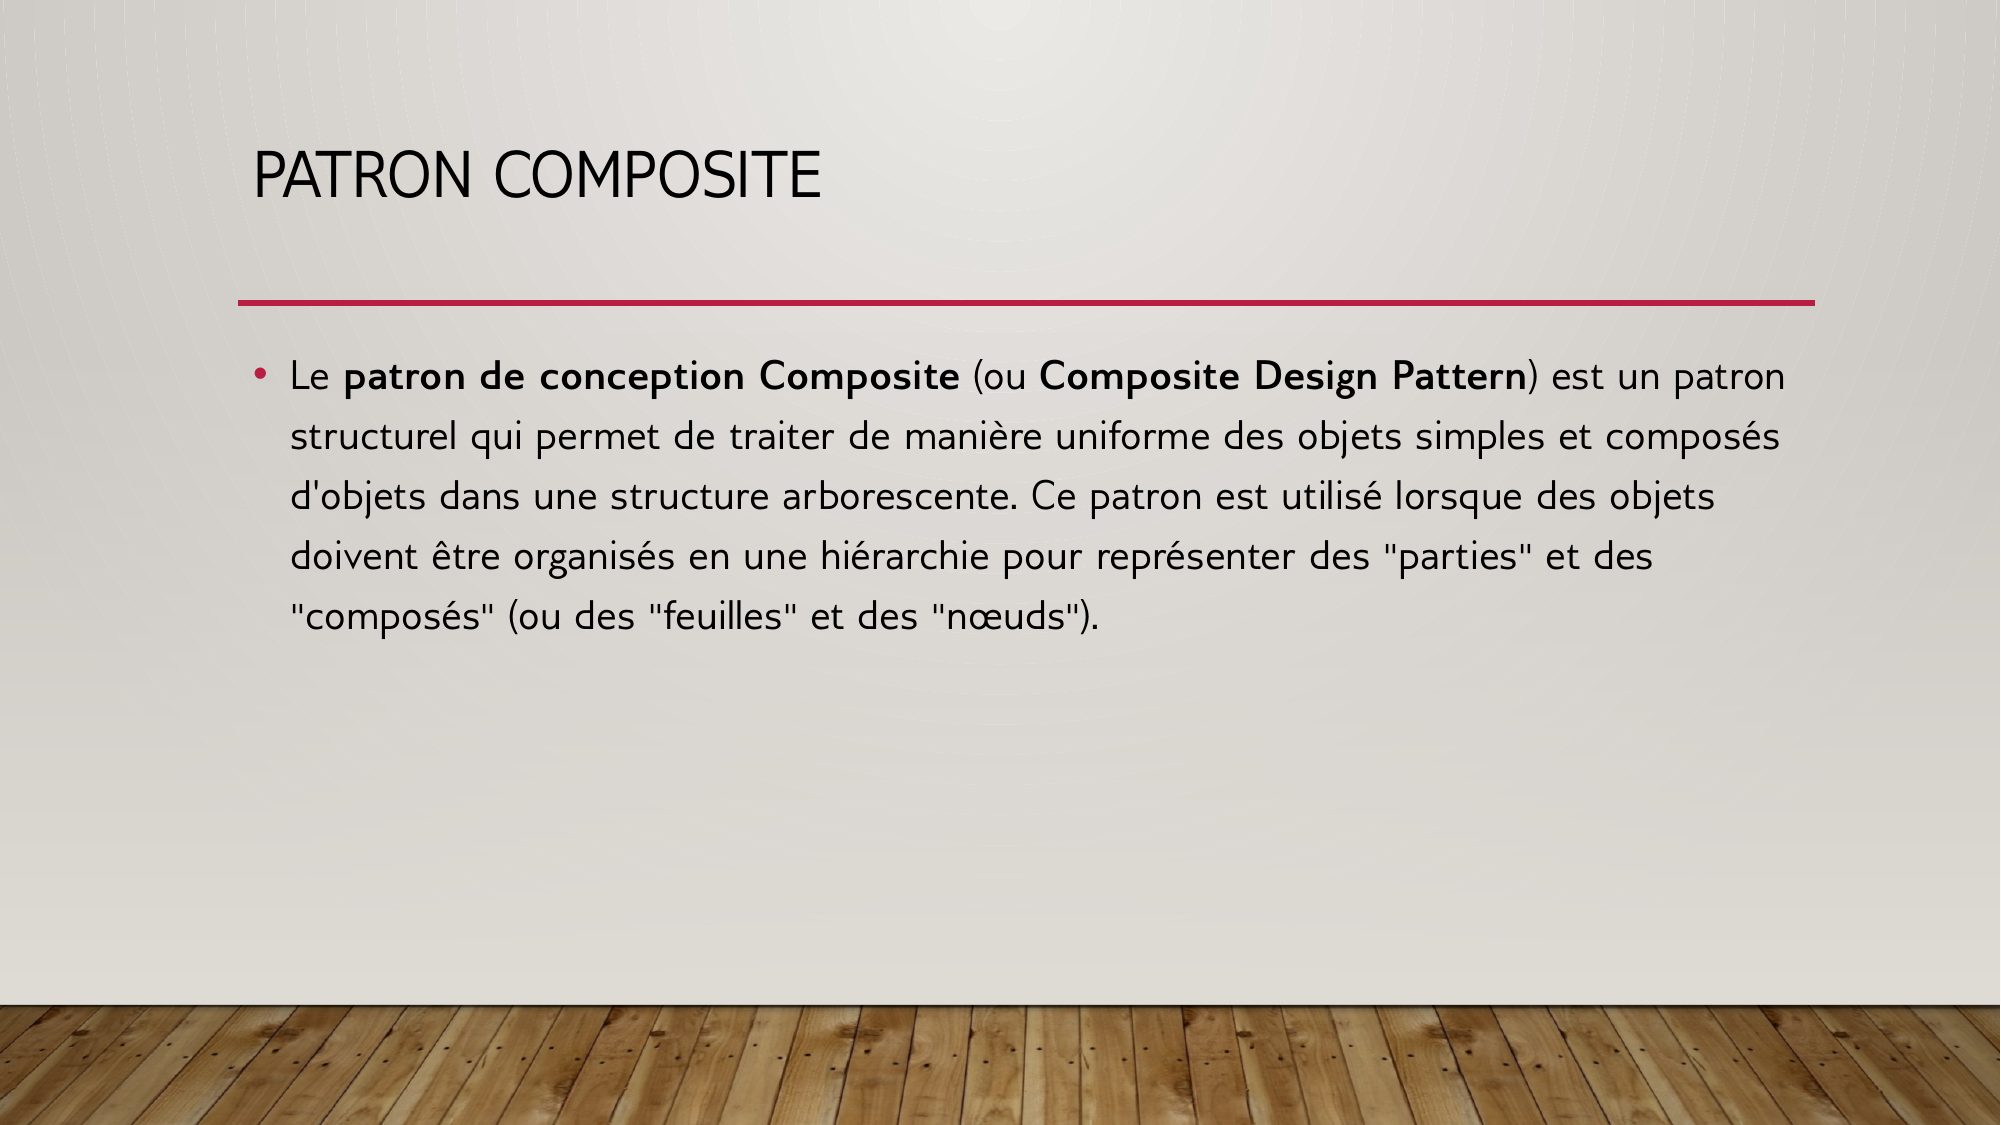

# Patron composite
Le patron de conception Composite (ou Composite Design Pattern) est un patron structurel qui permet de traiter de manière uniforme des objets simples et composés d'objets dans une structure arborescente. Ce patron est utilisé lorsque des objets doivent être organisés en une hiérarchie pour représenter des "parties" et des "composés" (ou des "feuilles" et des "nœuds").